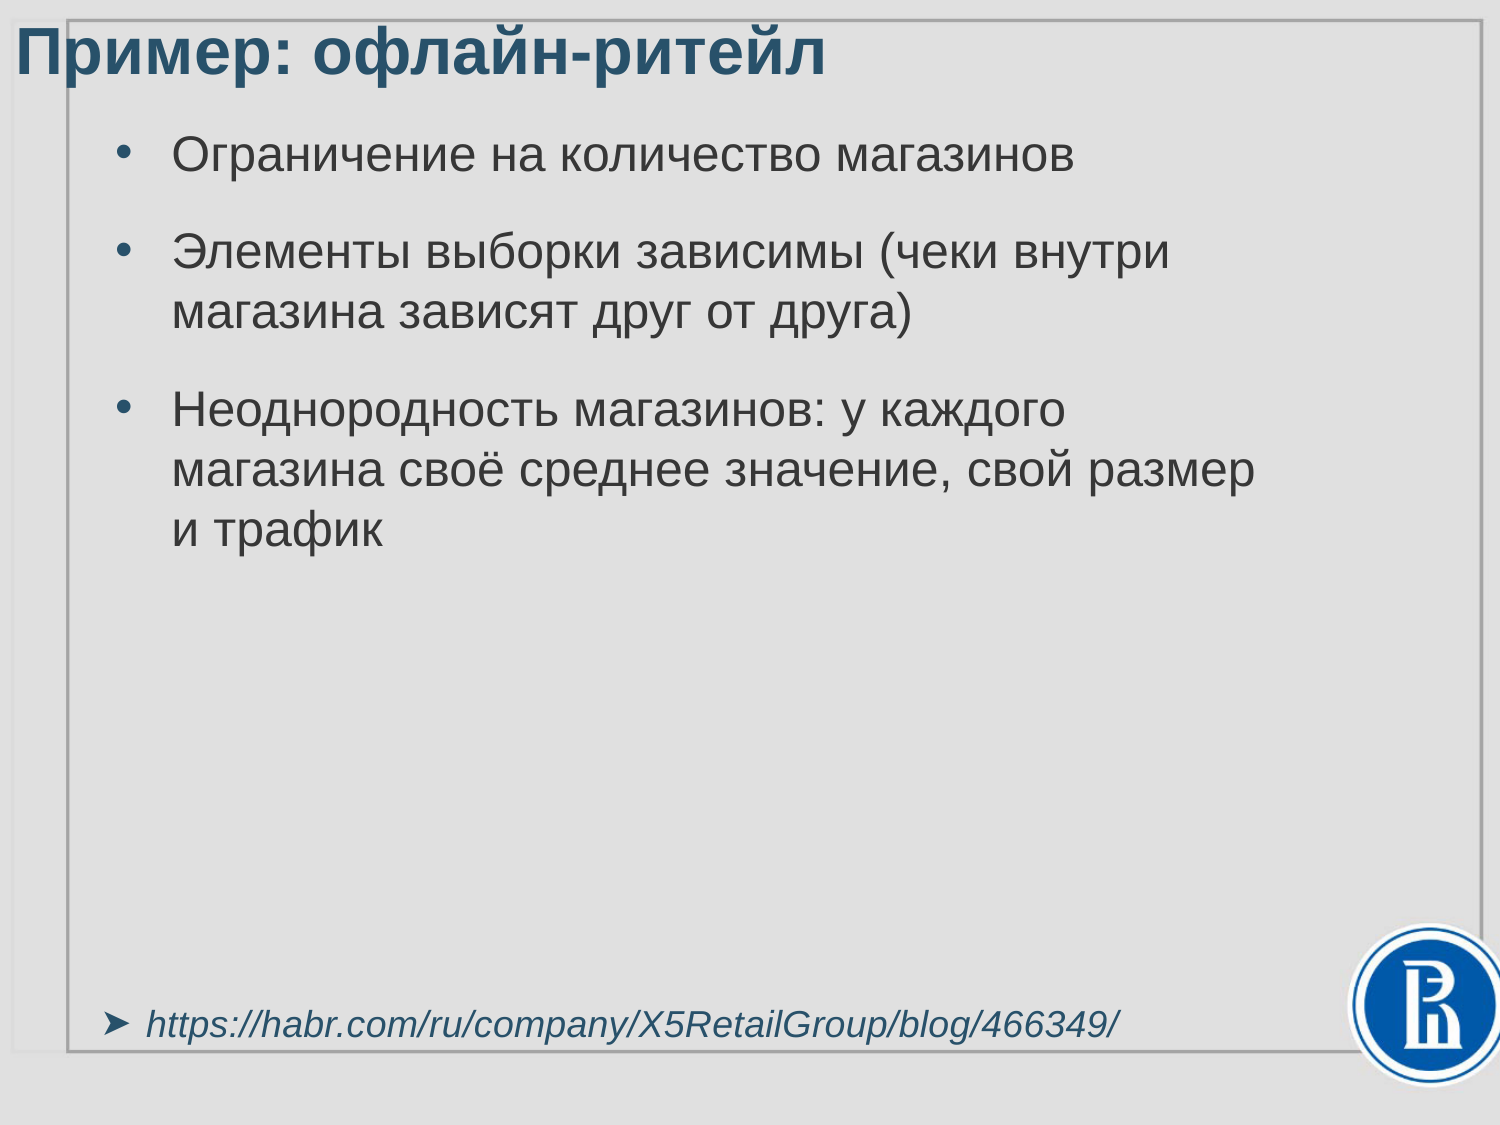

# Пример: офлайн-ритейл
Ограничение на количество магазинов
Элементы выборки зависимы (чеки внутри магазина зависят друг от друга)
Неоднородность магазинов: у каждого магазина своё среднее значение, свой размер и трафик
https://habr.com/ru/company/X5RetailGroup/blog/466349/